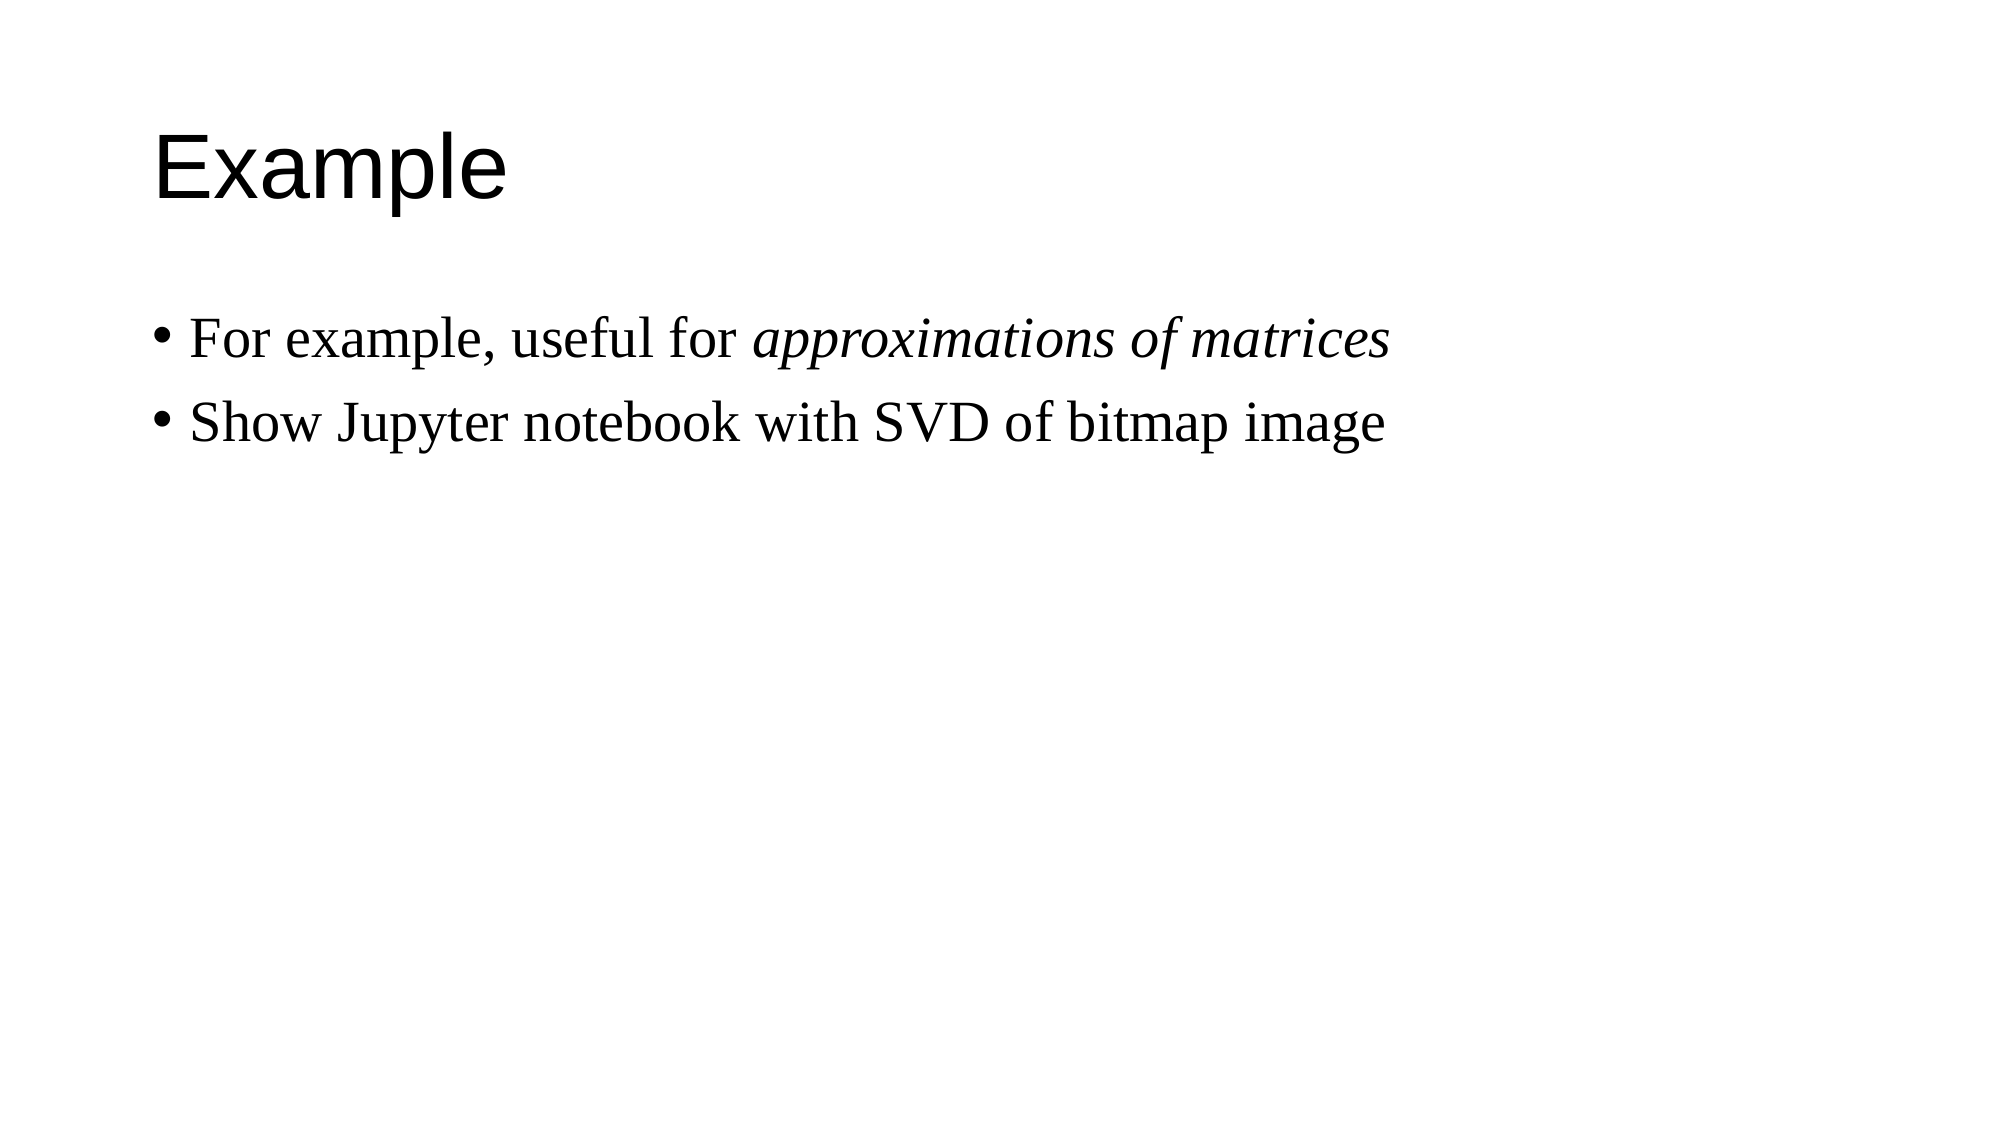

# Example
For example, useful for approximations of matrices
Show Jupyter notebook with SVD of bitmap image